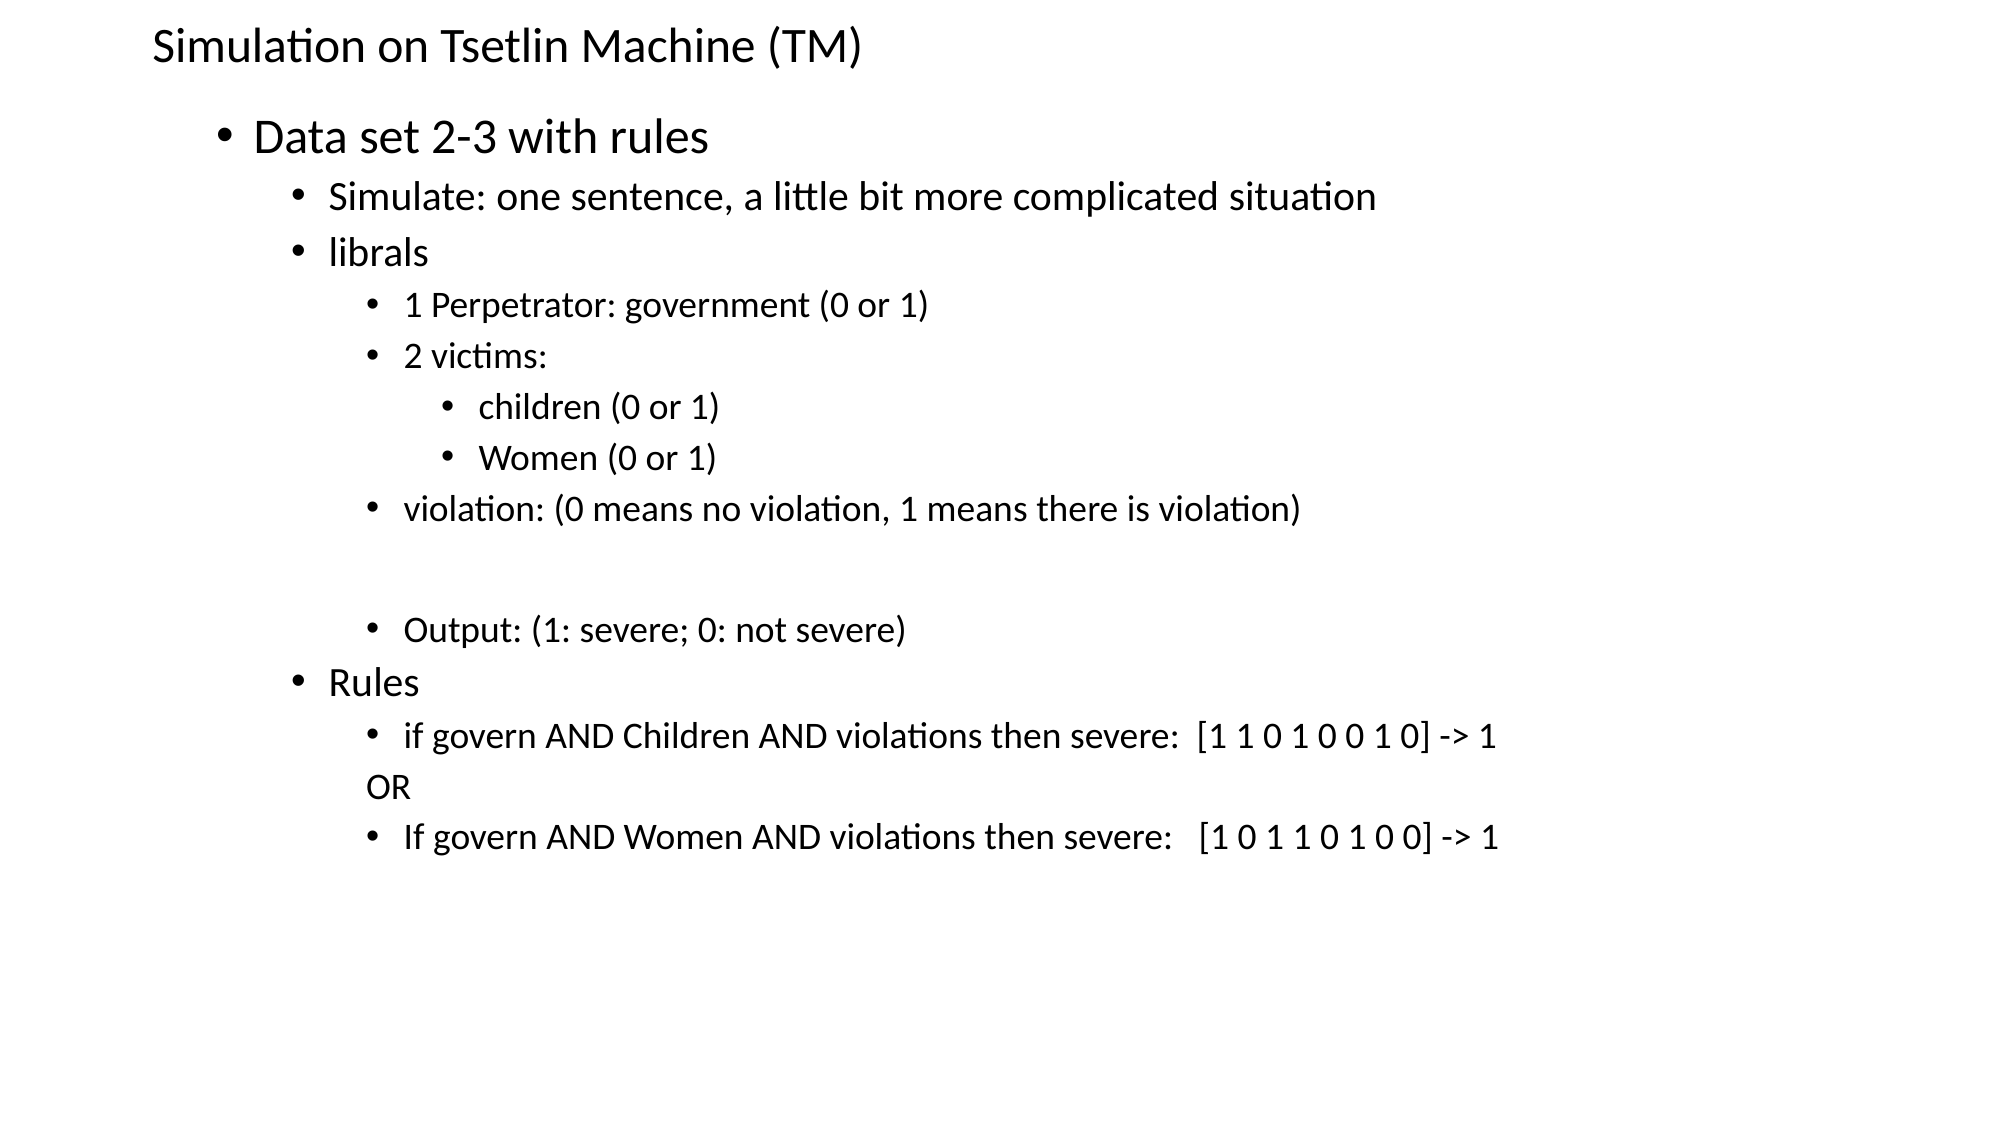

# Simulation on Tsetlin Machine (TM)
Data set 2-3 with rules
Simulate: one sentence, a little bit more complicated situation
librals
1 Perpetrator: government (0 or 1)
2 victims:
children (0 or 1)
Women (0 or 1)
violation: (0 means no violation, 1 means there is violation)

Output: (1: severe; 0: not severe)
Rules
if govern AND Children AND violations then severe:  [1 1 0 1 0 0 1 0] -> 1
OR
If govern AND Women AND violations then severe:   [1 0 1 1 0 1 0 0] -> 1